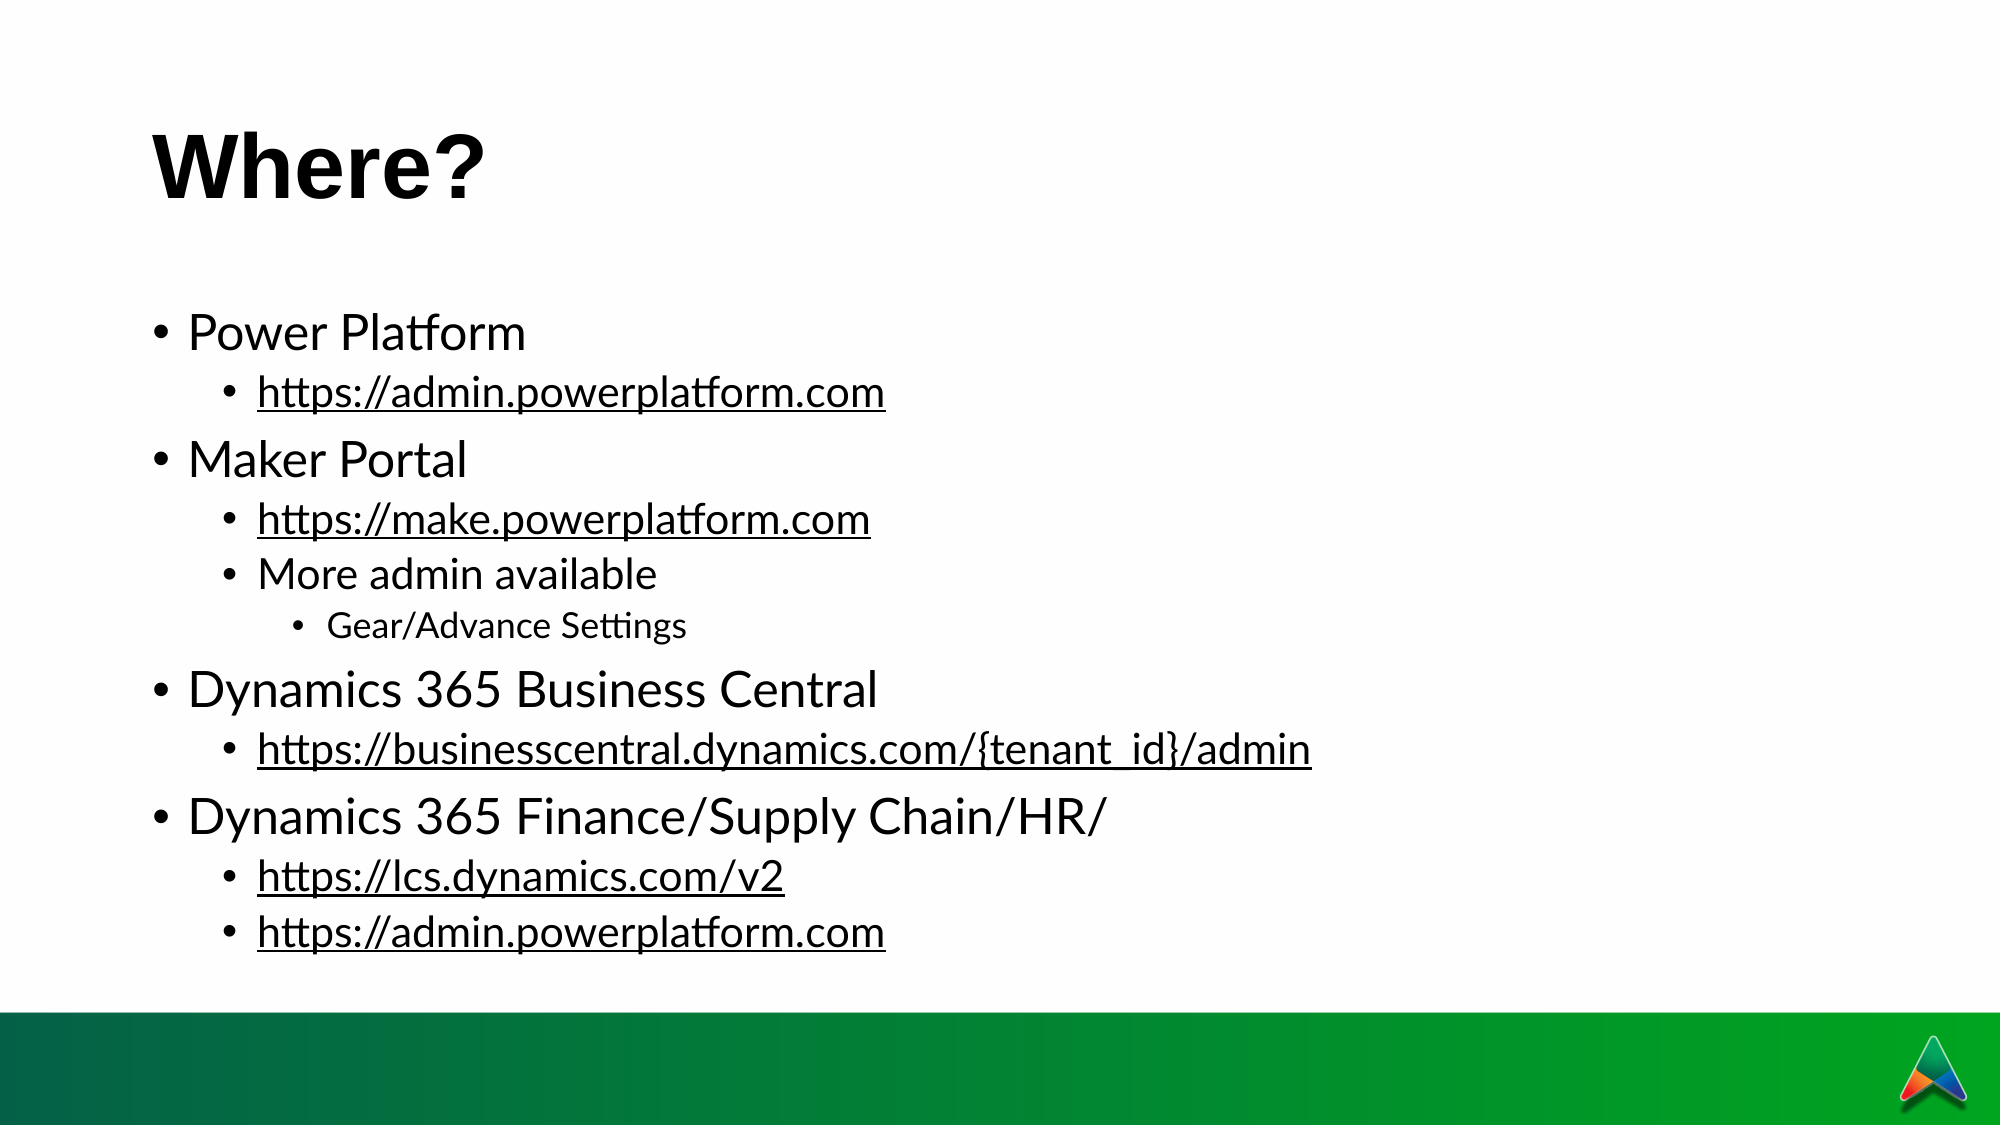

# Where?
Power Platform
https://admin.powerplatform.com
Maker Portal
https://make.powerplatform.com
More admin available
Gear/Advance Settings
Dynamics 365 Business Central
https://businesscentral.dynamics.com/{tenant_id}/admin
Dynamics 365 Finance/Supply Chain/HR/
https://lcs.dynamics.com/v2
https://admin.powerplatform.com